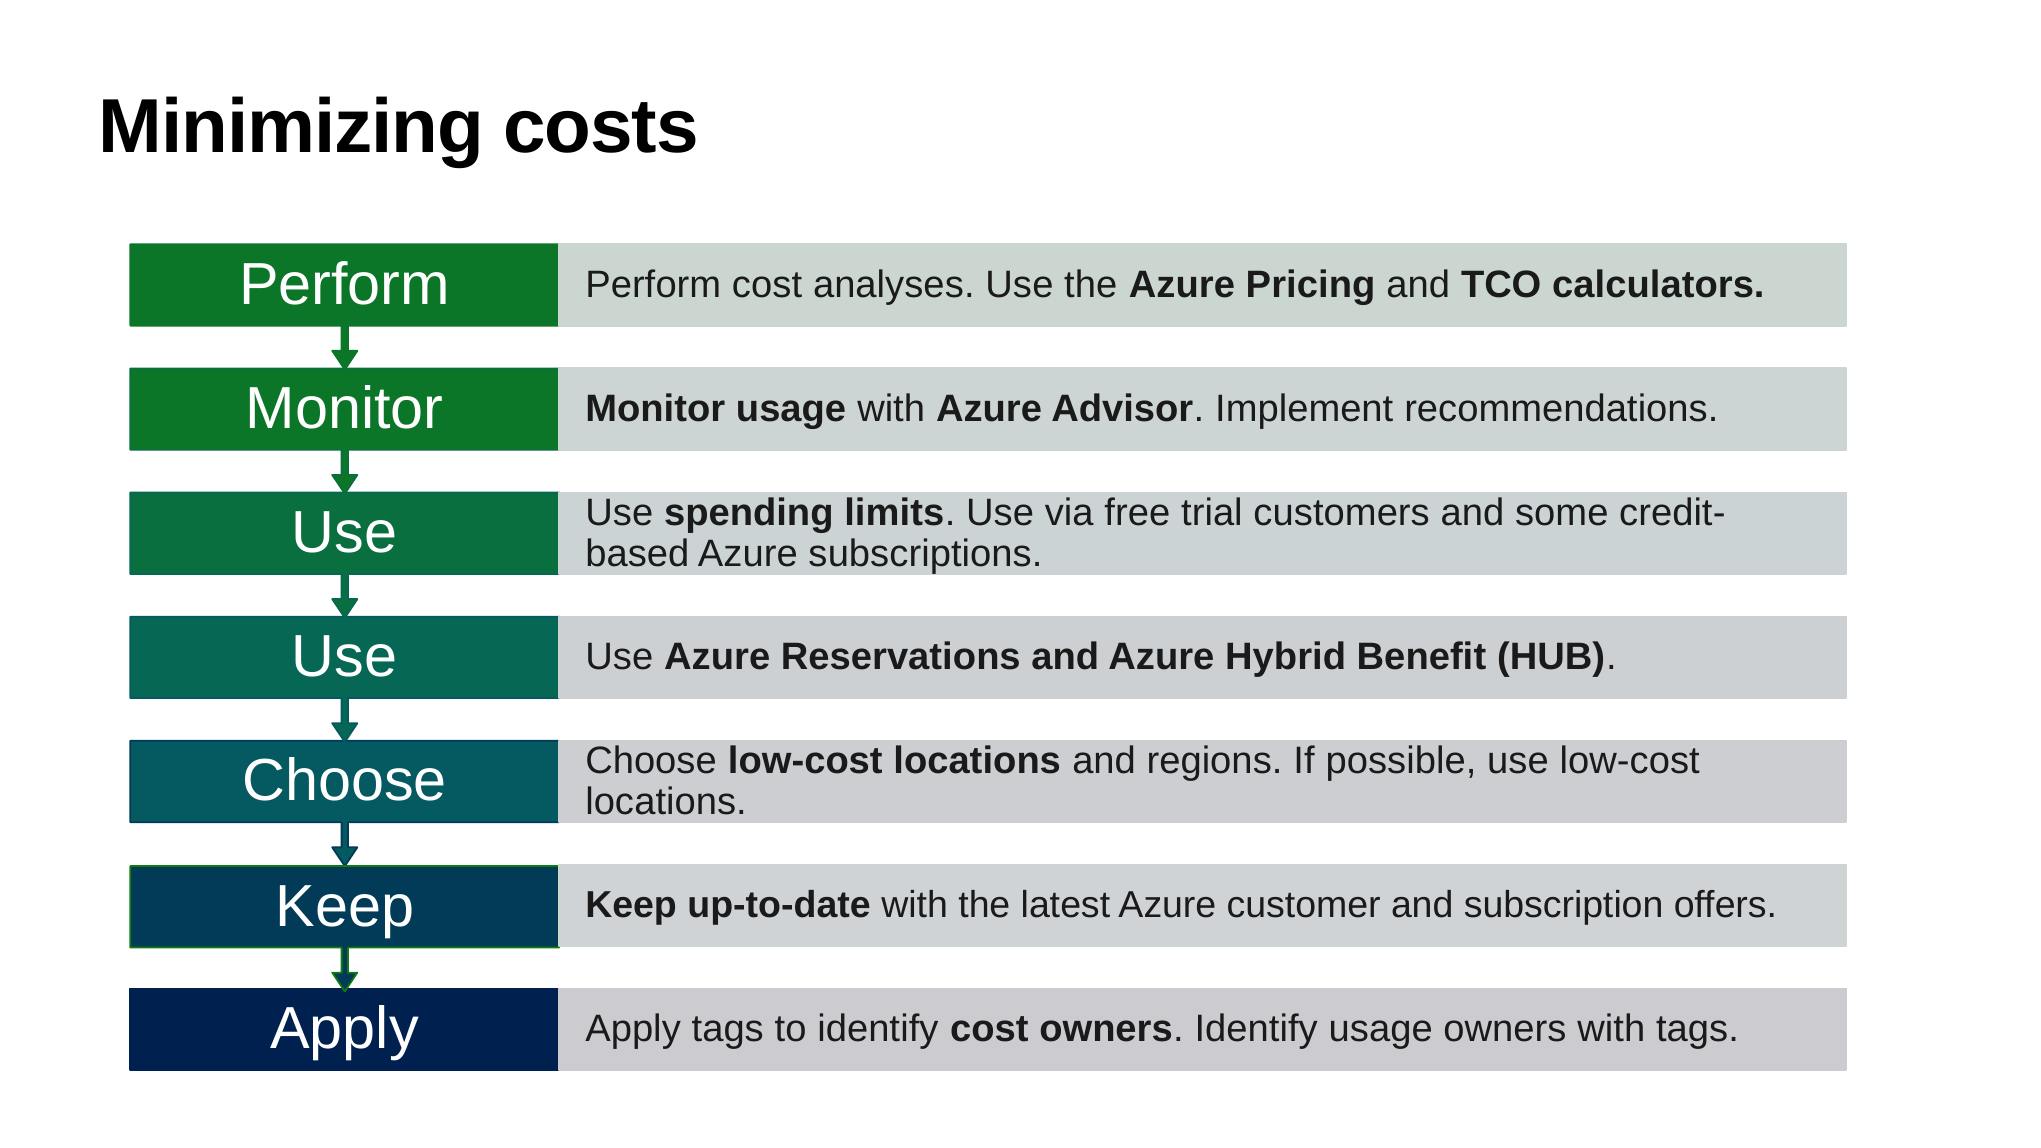

# Minimizing costs
Perform
Perform cost analyses. Use the Azure Pricing and TCO calculators.
Monitor
Monitor usage with Azure Advisor. Implement recommendations.
Use
Use spending limits. Use via free trial customers and some credit-based Azure subscriptions.
Use
Use Azure Reservations and Azure Hybrid Benefit (HUB).
Choose
Choose low-cost locations and regions. If possible, use low-cost locations.
Keep up-to-date with the latest Azure customer and subscription offers.
Keep
Apply
Apply tags to identify cost owners. Identify usage owners with tags.